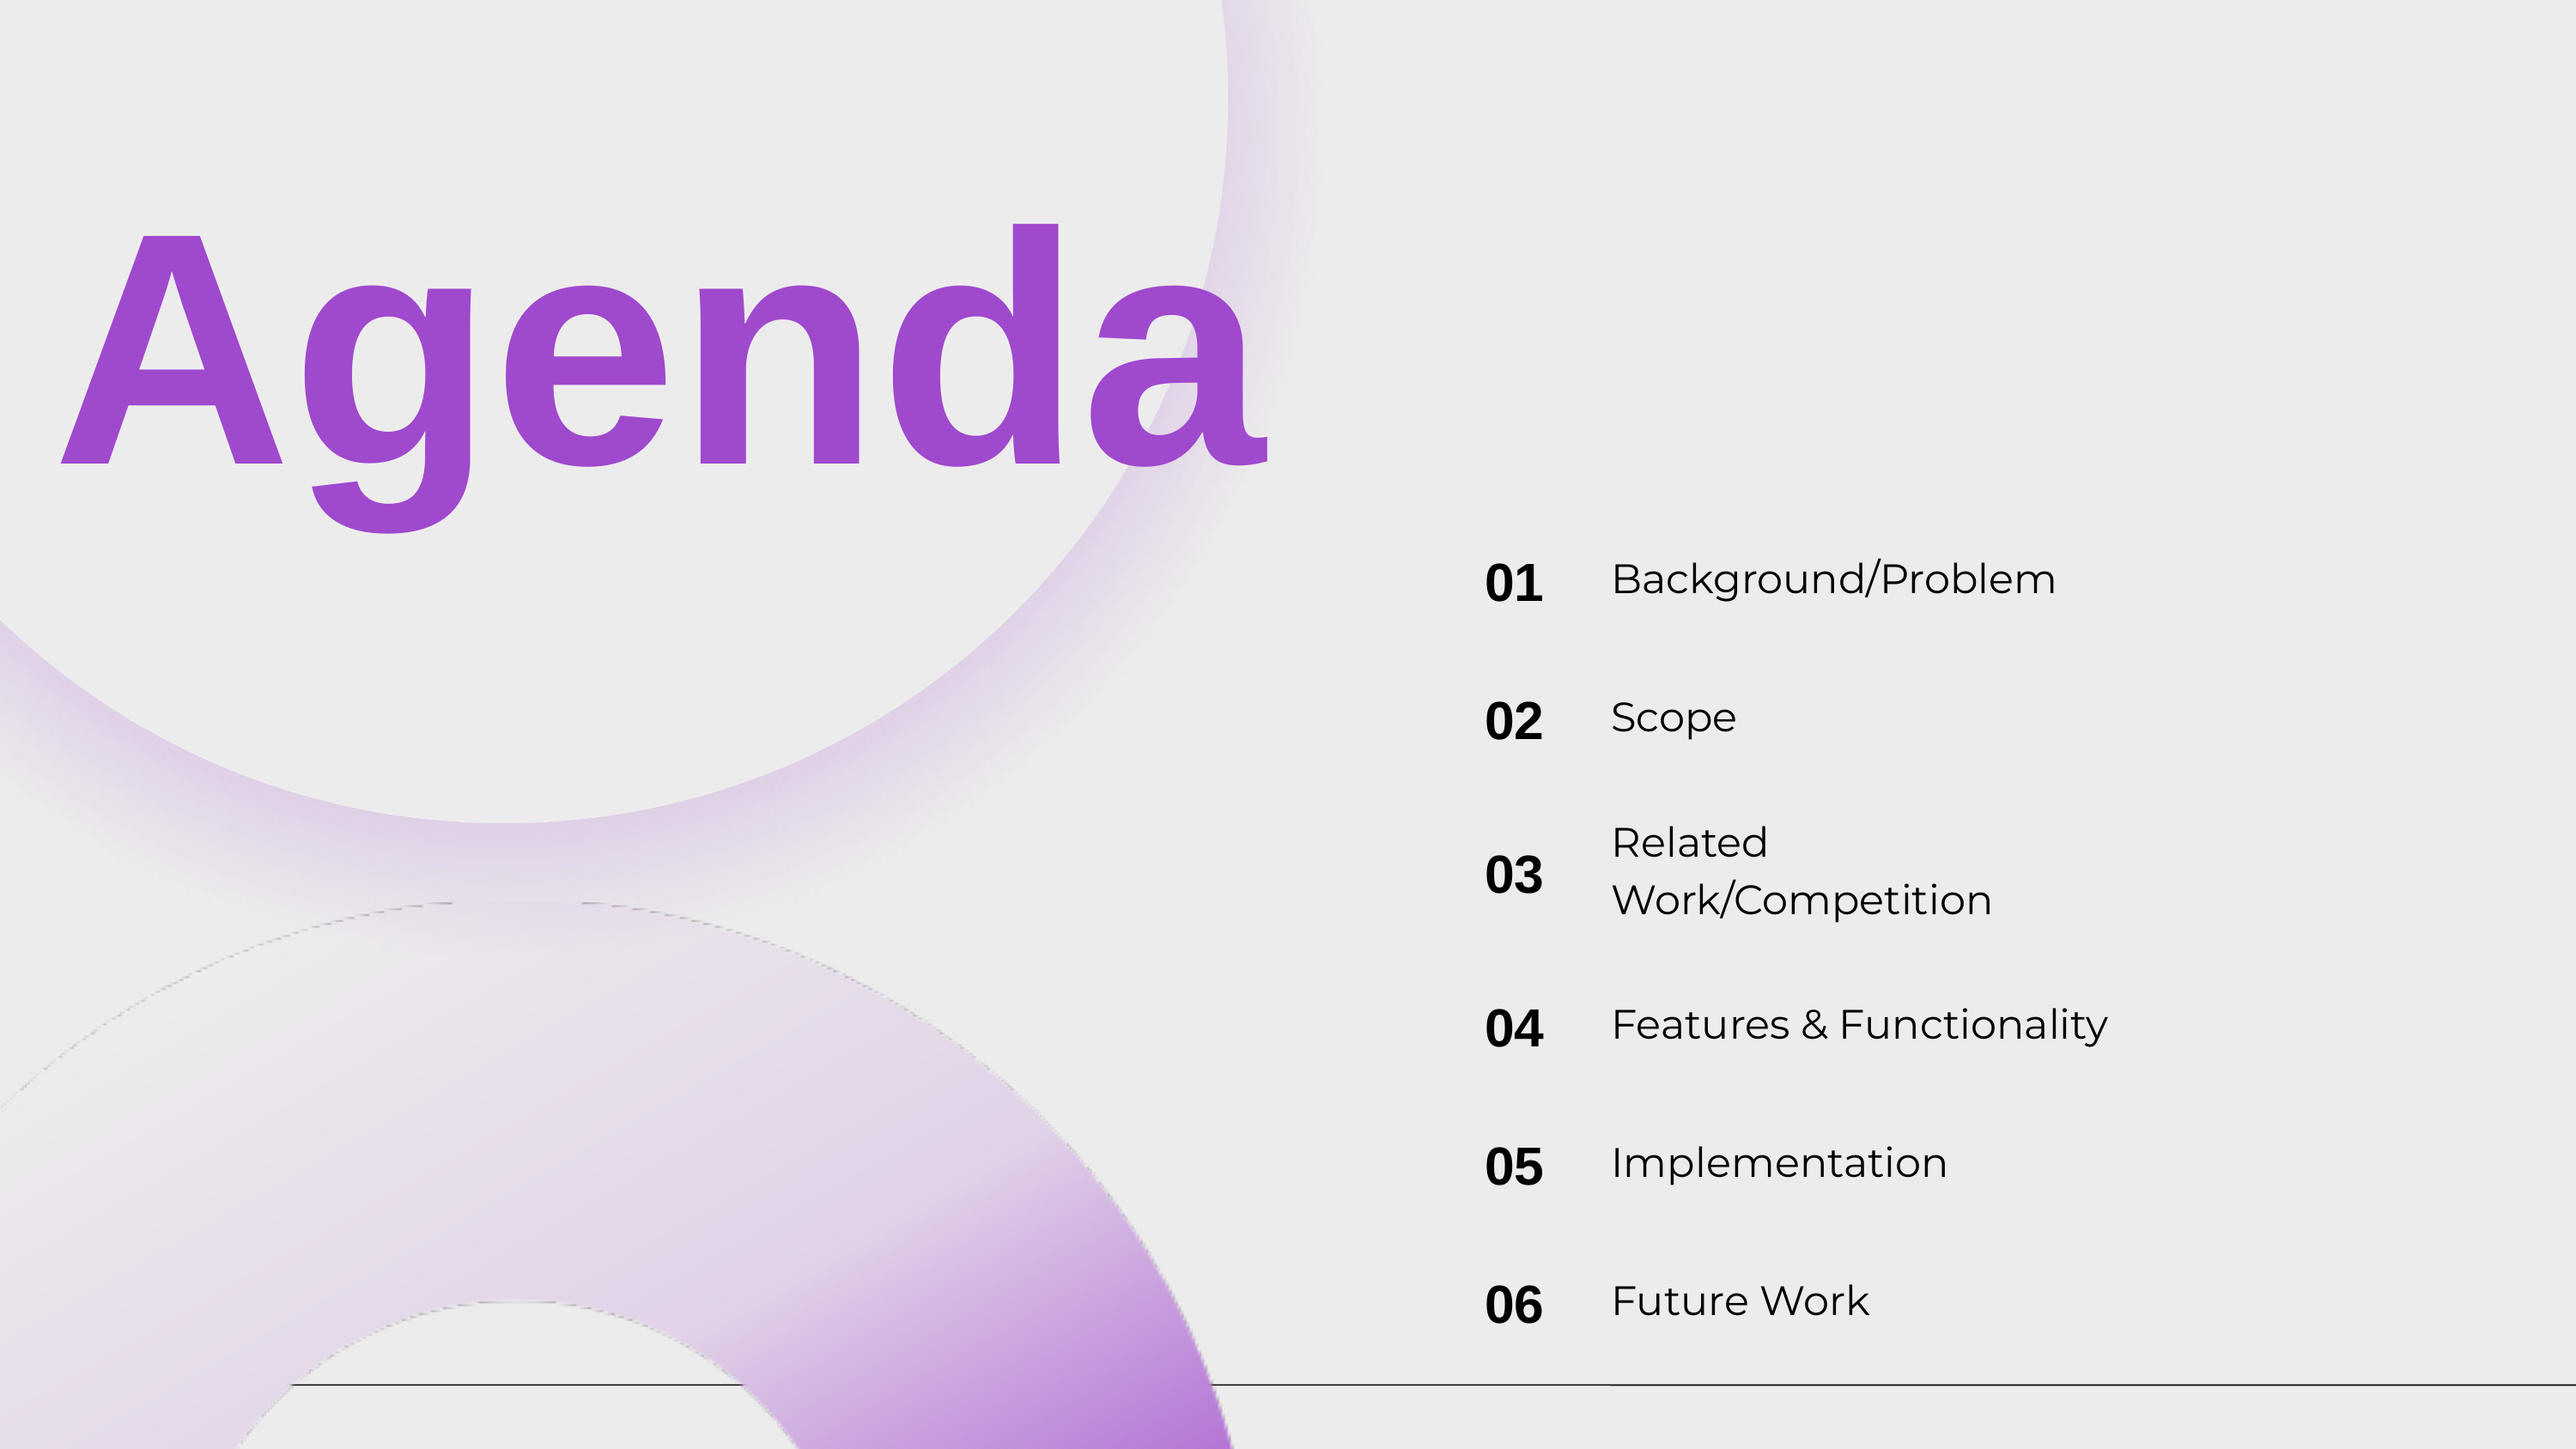

Agenda
| 01 | Background/Problem |
| --- | --- |
| 02 | Scope |
| 03 | Related Work/Competition |
| 04 | Features & Functionality |
| 05 | Implementation |
| 06 | Future Work |